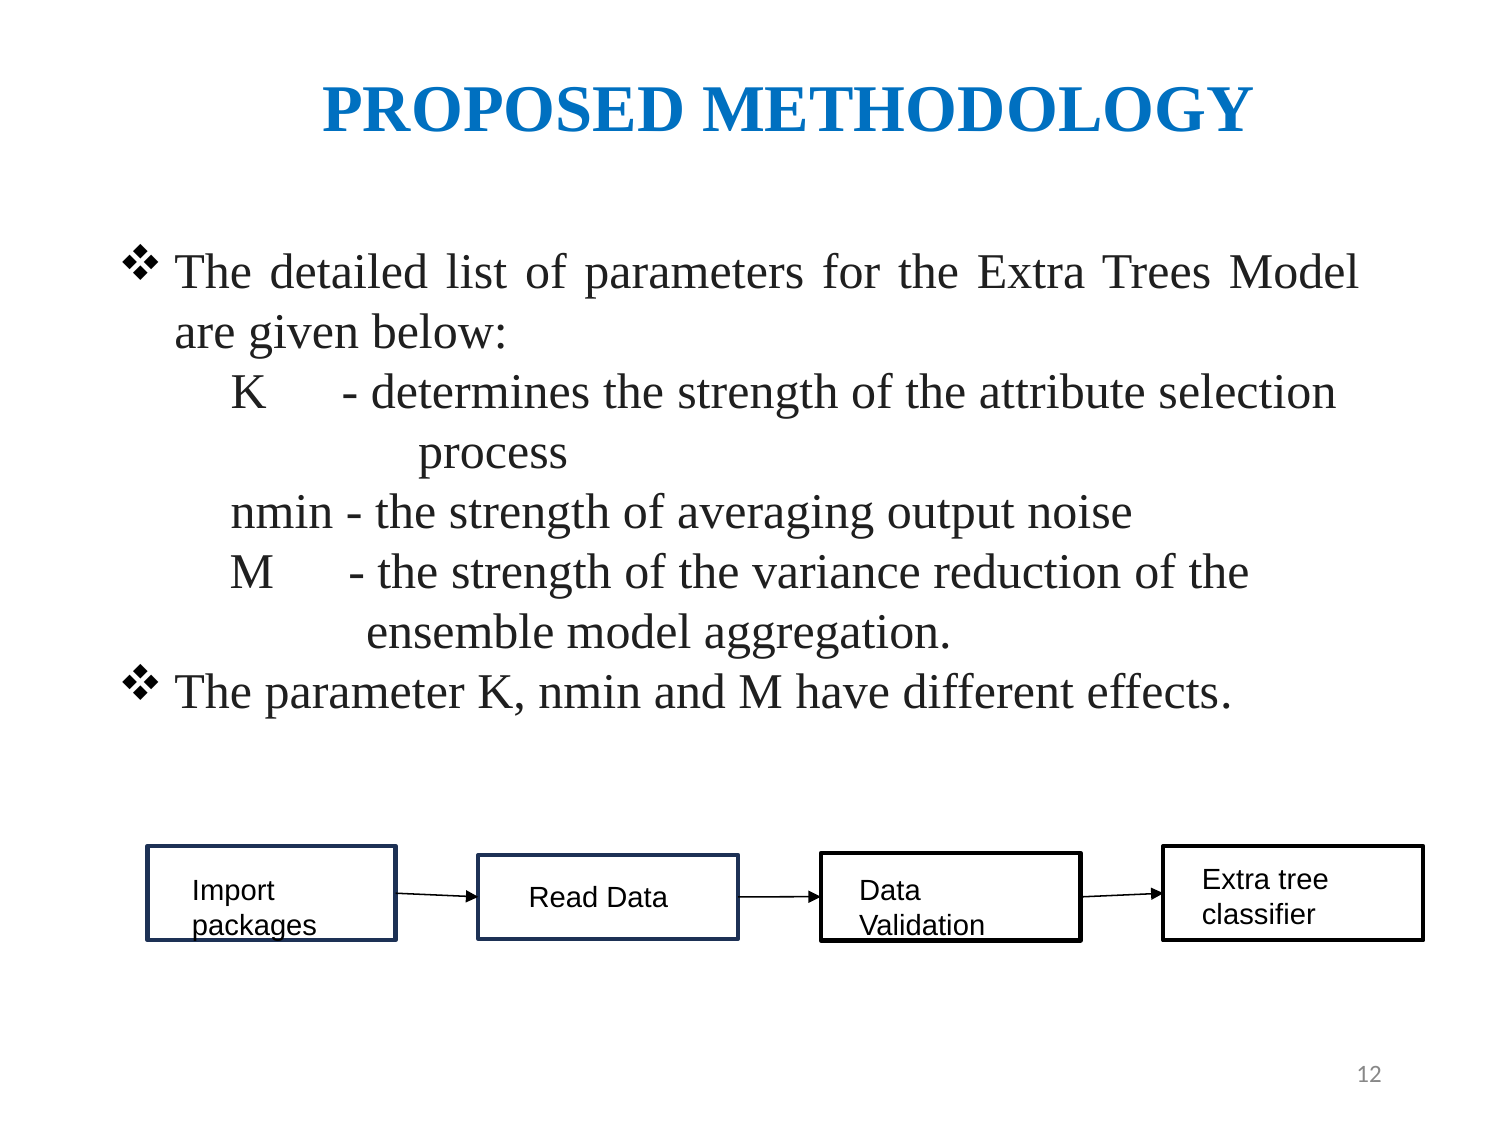

# PROPOSED METHODOLOGY
The detailed list of parameters for the Extra Trees Model are given below:
         K      - determines the strength of the attribute selection
                        process
         nmin - the strength of averaging output noise
         M      - the strength of the variance reduction of the
                    ensemble model aggregation.
The parameter K, nmin and M have different effects.

Im

Extra tree
classifier

Import packages
Data Validation
Read Data
12